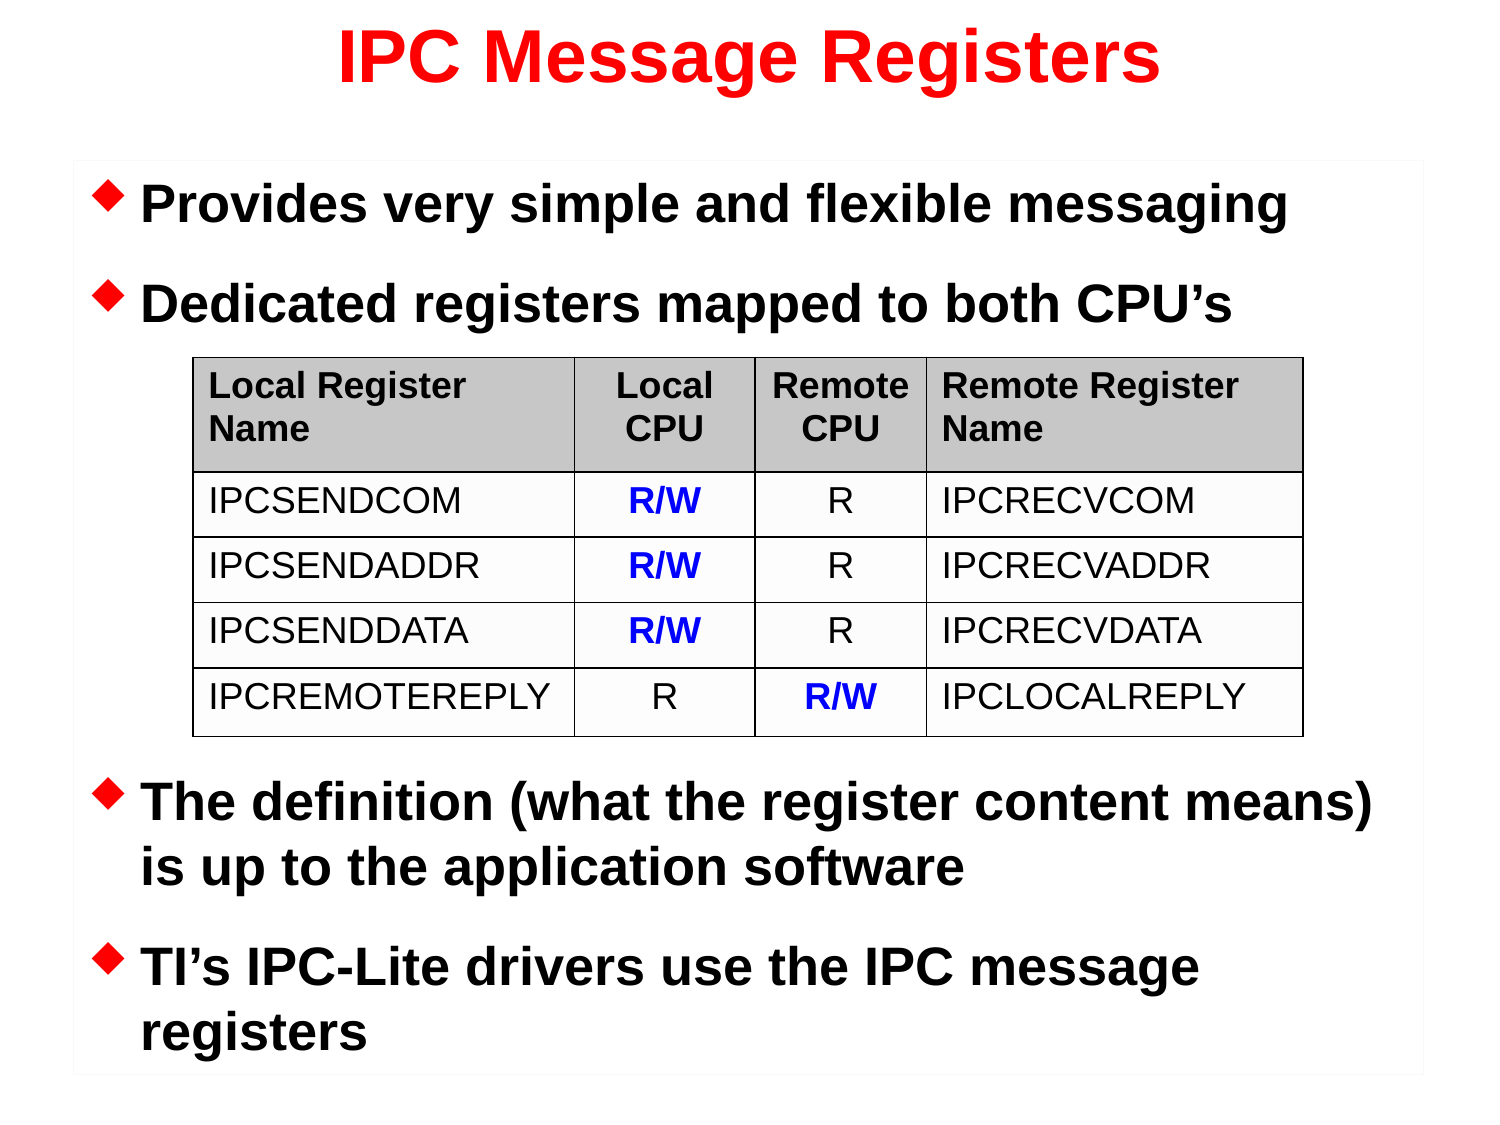

# IPC Message Registers
Provides very simple and flexible messaging
Dedicated registers mapped to both CPU’s

The definition (what the register content means) is up to the application software
TI’s IPC-Lite drivers use the IPC message registers
| Local Register Name | Local CPU | Remote CPU | Remote Register Name |
| --- | --- | --- | --- |
| IPCSENDCOM | R/W | R | IPCRECVCOM |
| IPCSENDADDR | R/W | R | IPCRECVADDR |
| IPCSENDDATA | R/W | R | IPCRECVDATA |
| IPCREMOTEREPLY | R | R/W | IPCLOCALREPLY |